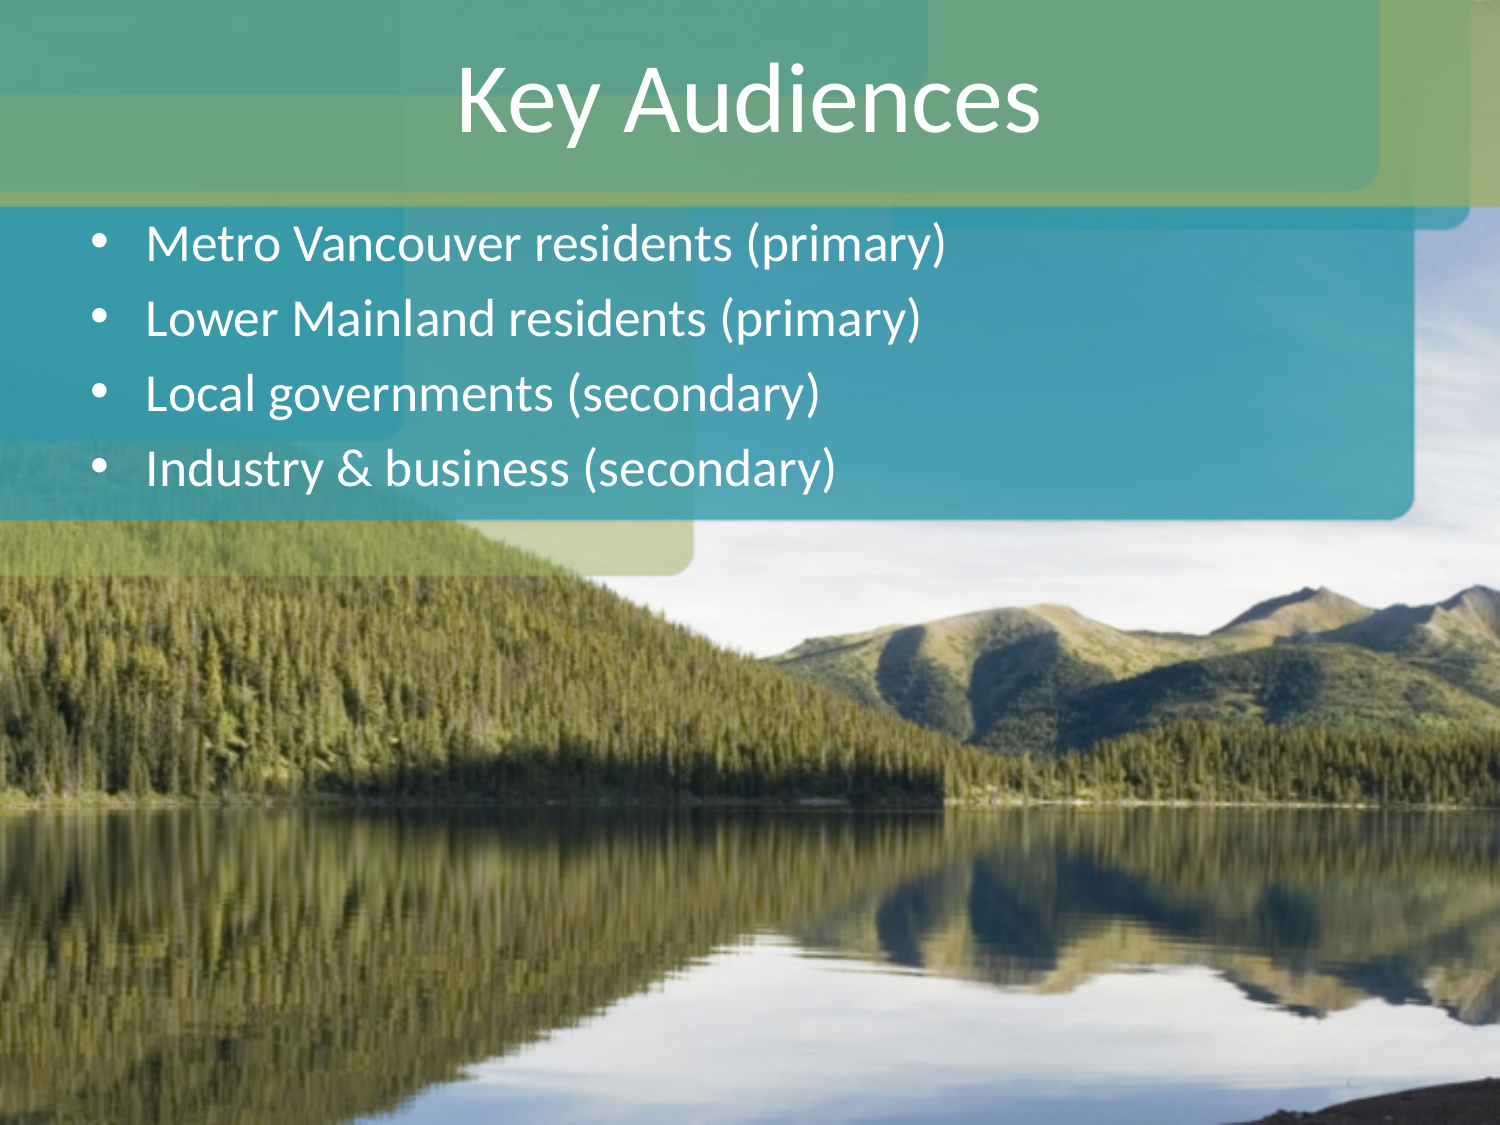

# Key Audiences
Metro Vancouver residents (primary)
Lower Mainland residents (primary)
Local governments (secondary)
Industry & business (secondary)